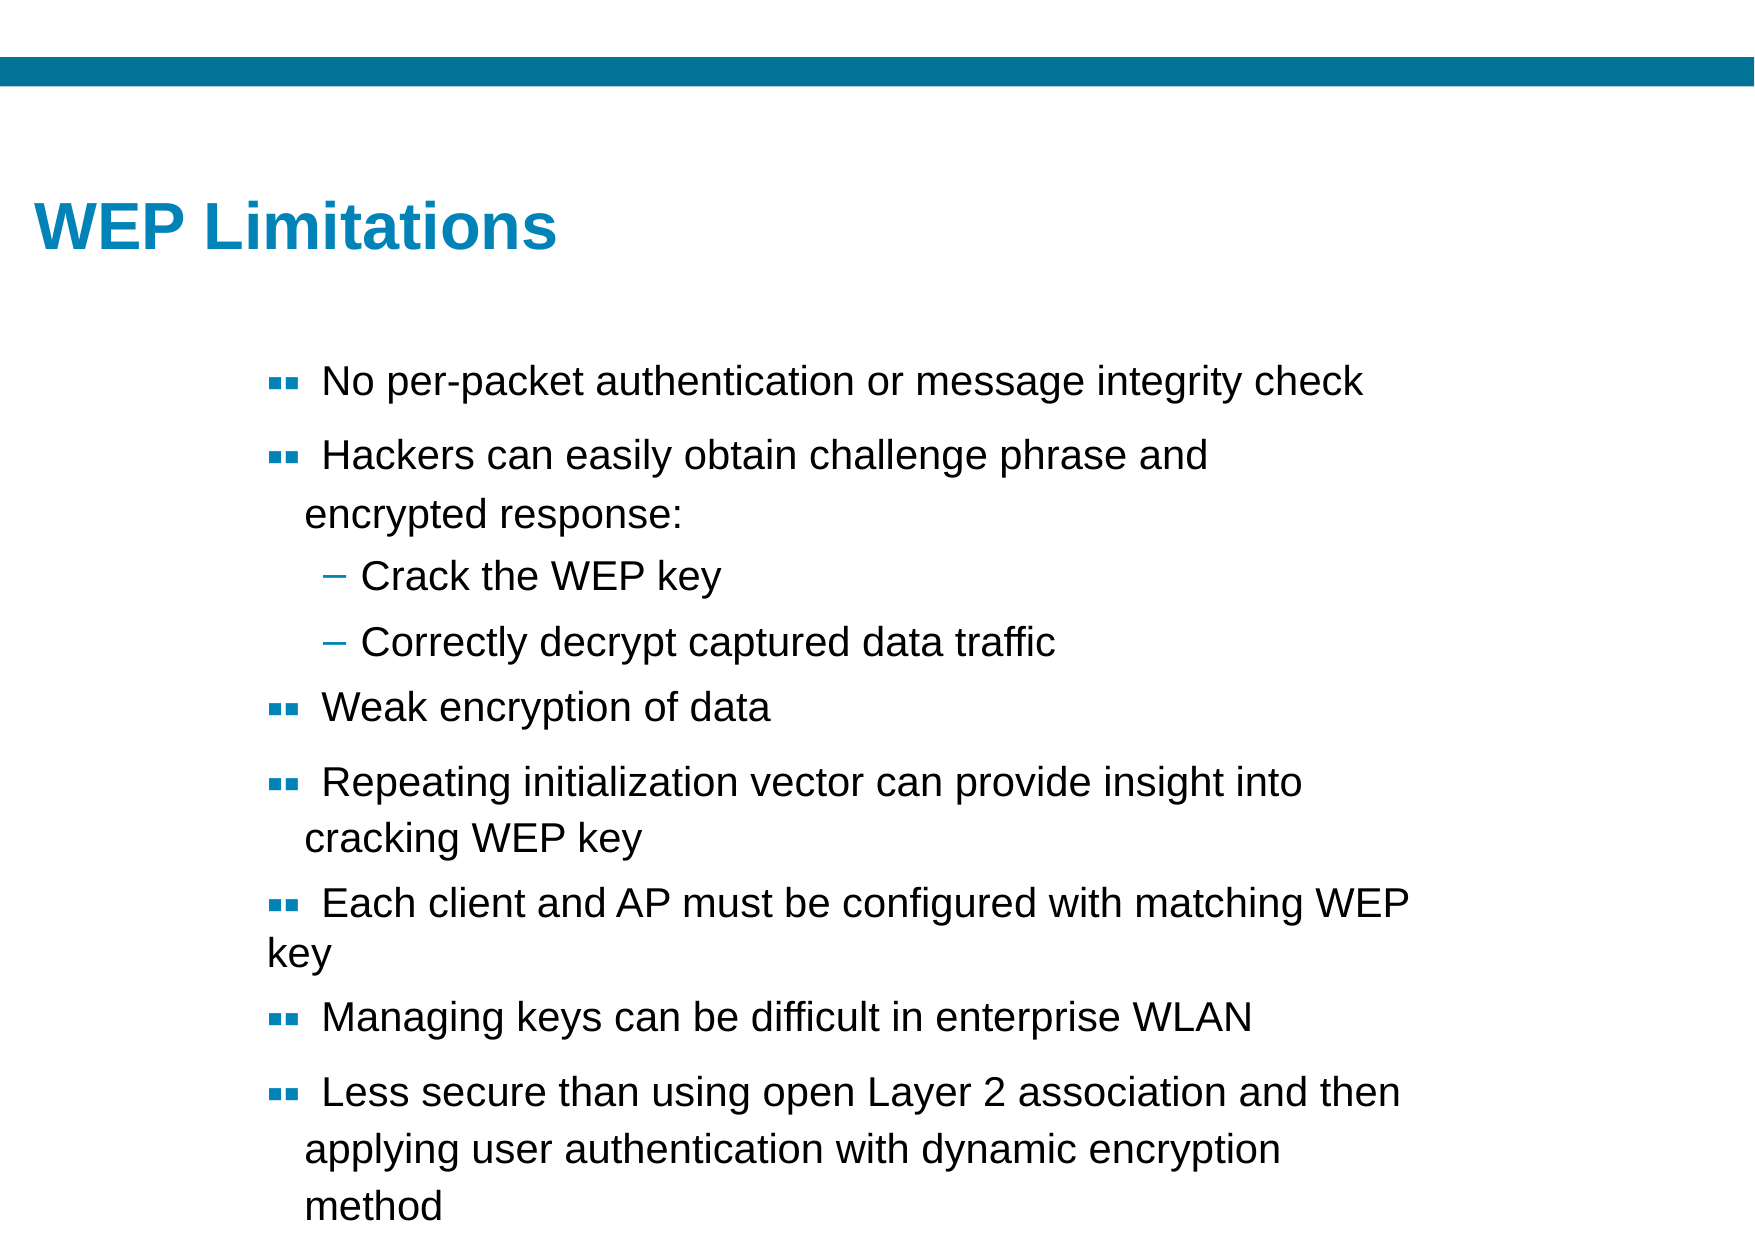

# WEP Limitations
▪▪  No per-packet authentication or message integrity check
▪▪  Hackers can easily obtain challenge phrase and encrypted response:
Crack the WEP key
Correctly decrypt captured data traffic
▪▪  Weak encryption of data
▪▪  Repeating initialization vector can provide insight into cracking WEP key
▪▪  Each client and AP must be configured with matching WEP key
▪▪  Managing keys can be difficult in enterprise WLAN
▪▪  Less secure than using open Layer 2 association and then applying user authentication with dynamic encryption method